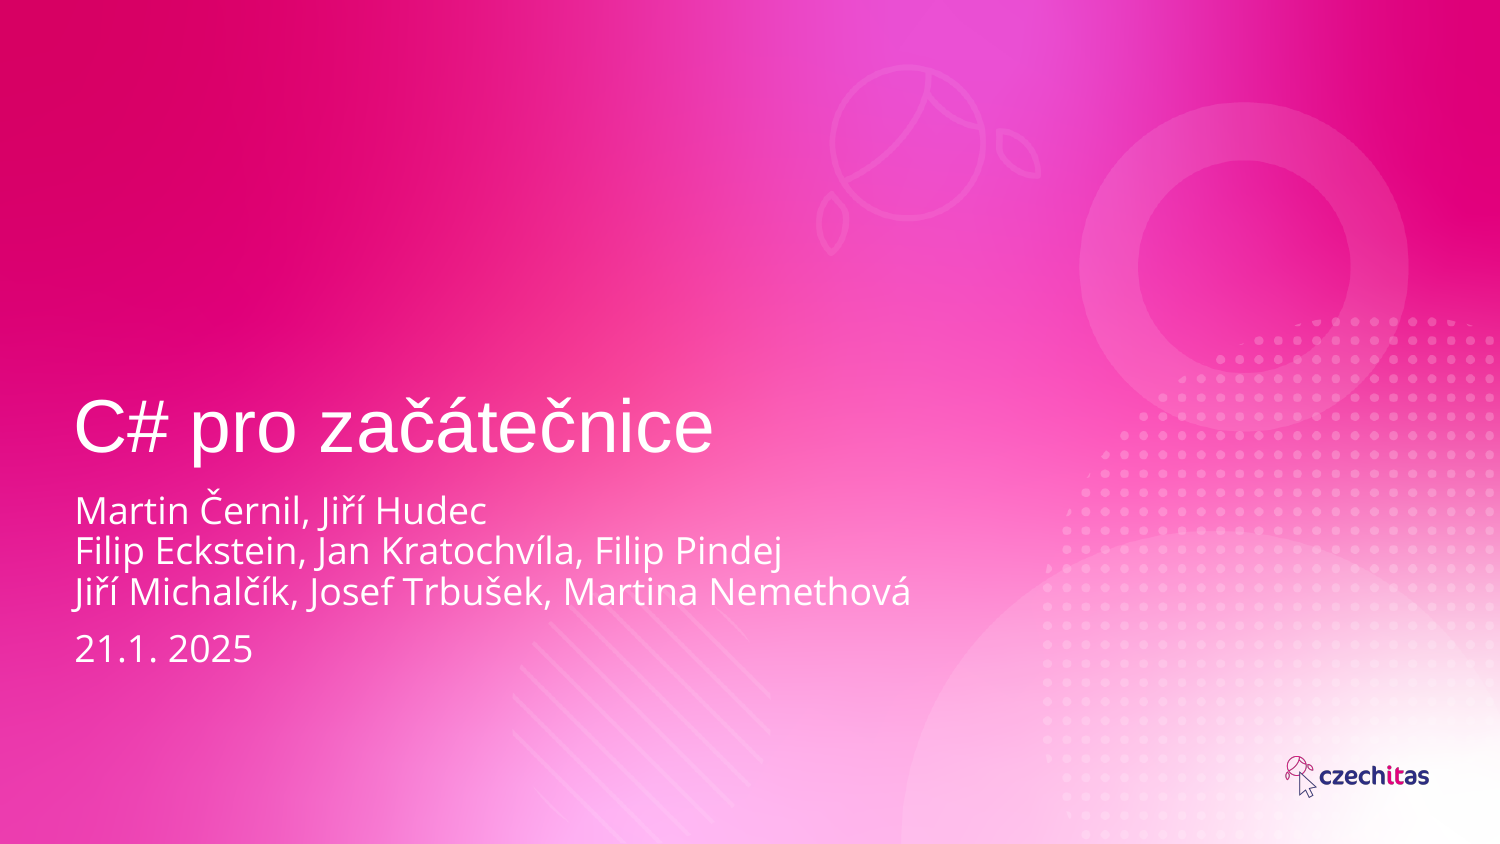

# C# pro začátečnice
Martin Černil, Jiří Hudec
Filip Eckstein, Jan Kratochvíla, Filip Pindej
Jiří Michalčík, Josef Trbušek, Martina Nemethová
21.1. 2025